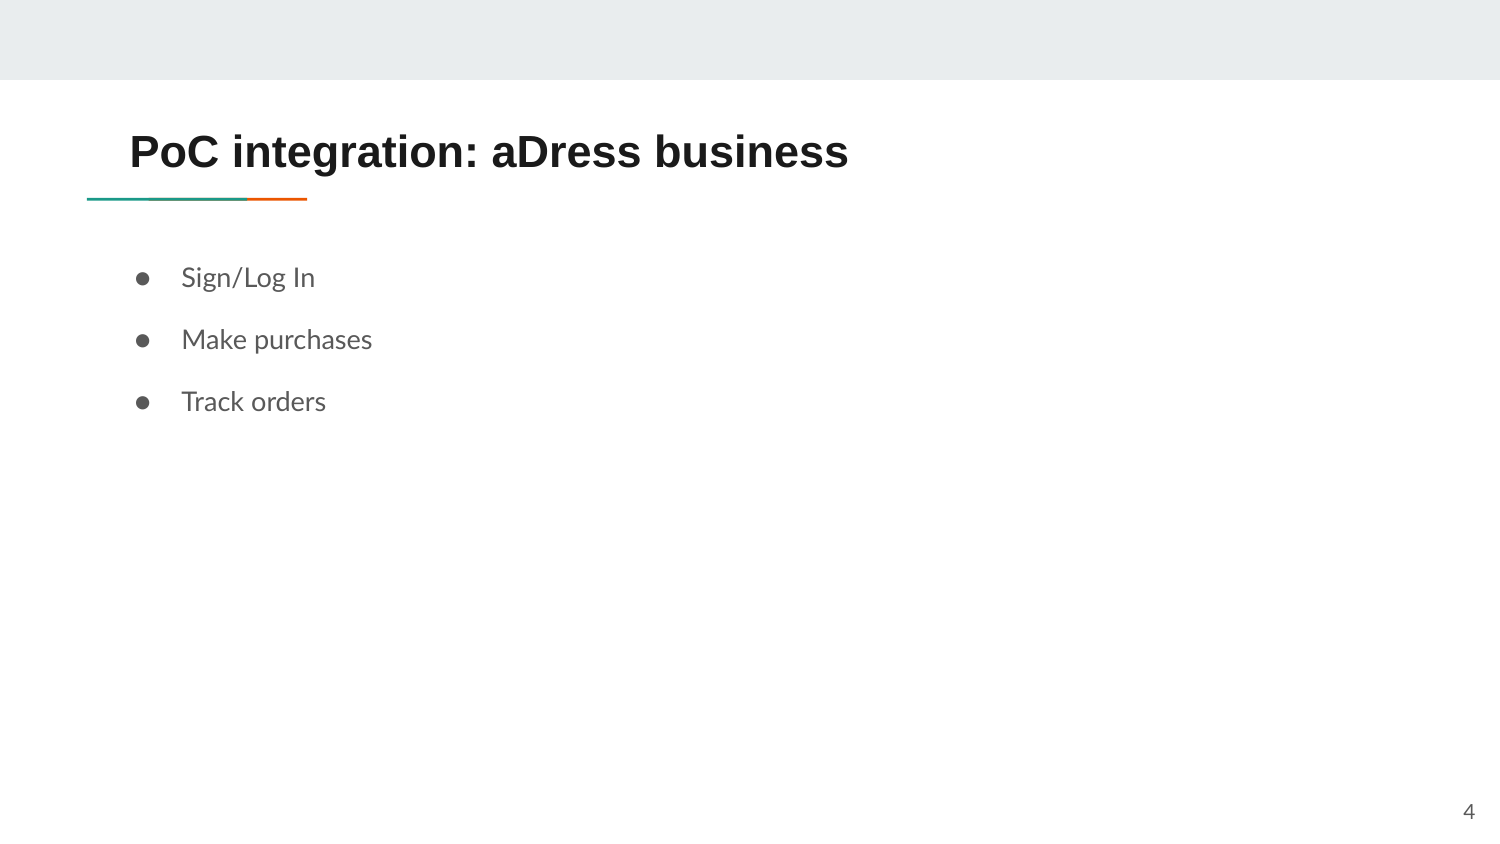

# PoC integration: aDress business

Sign/Log In
Make purchases
Track orders

4